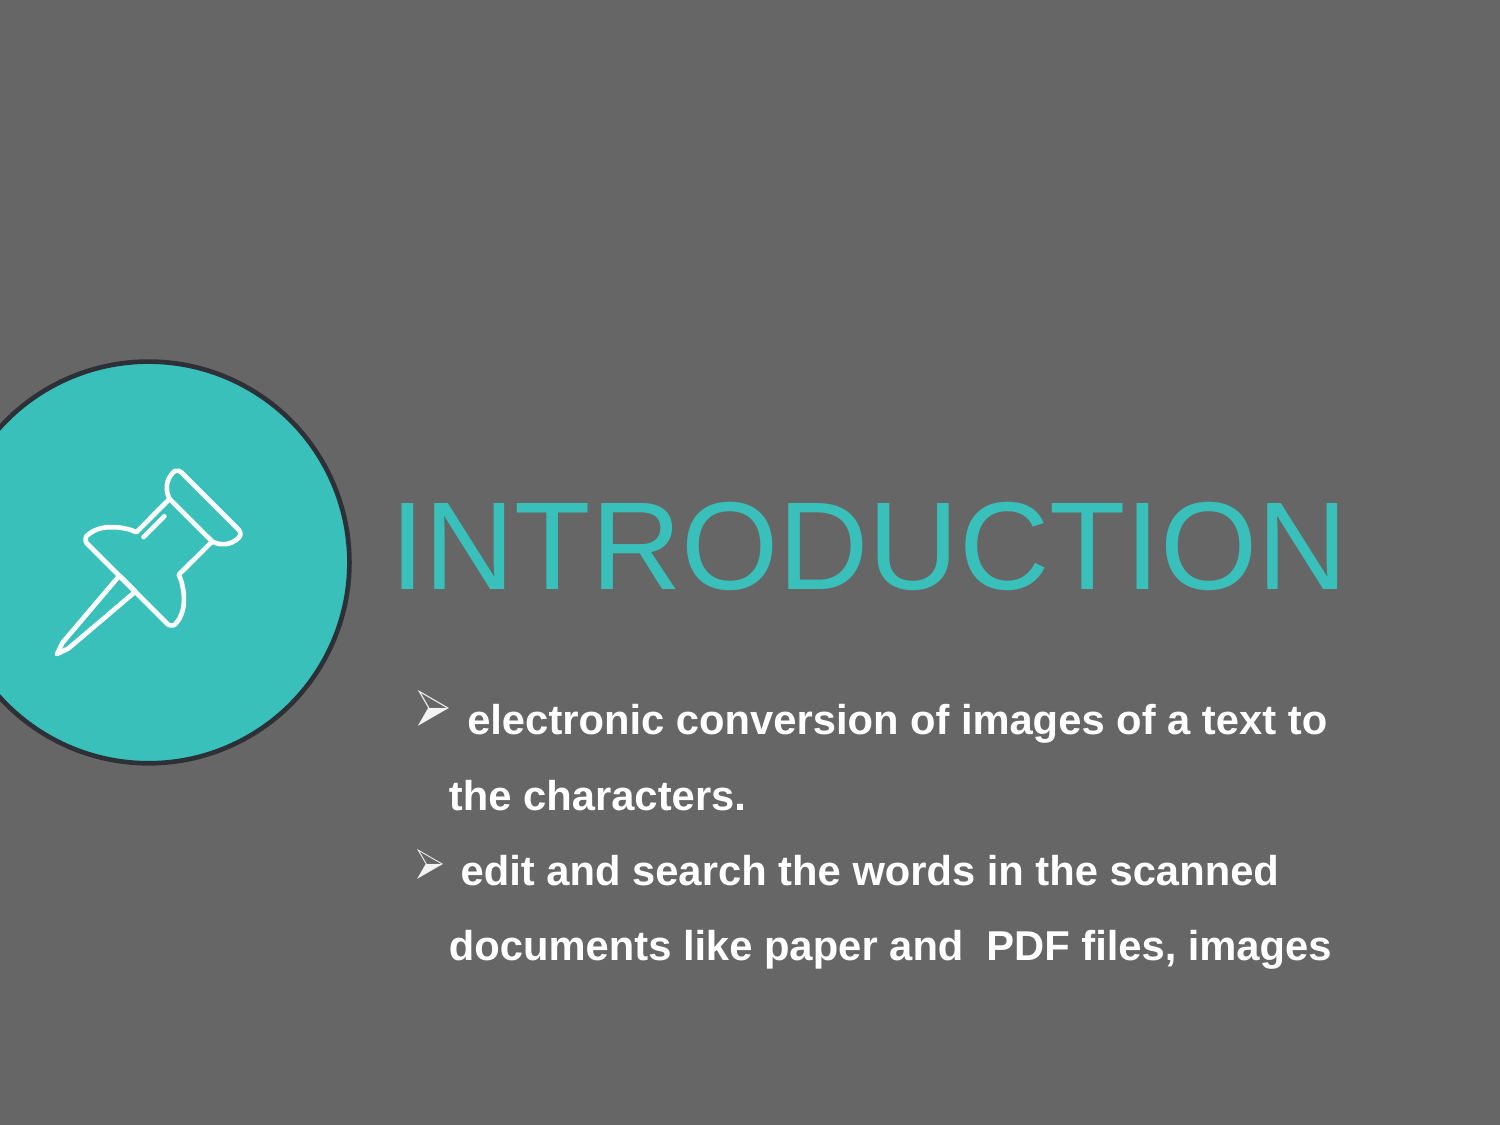

INTRODUCTION

 electronic conversion of images of a text to the characters.
 edit and search the words in the scanned documents like paper and  PDF files, images